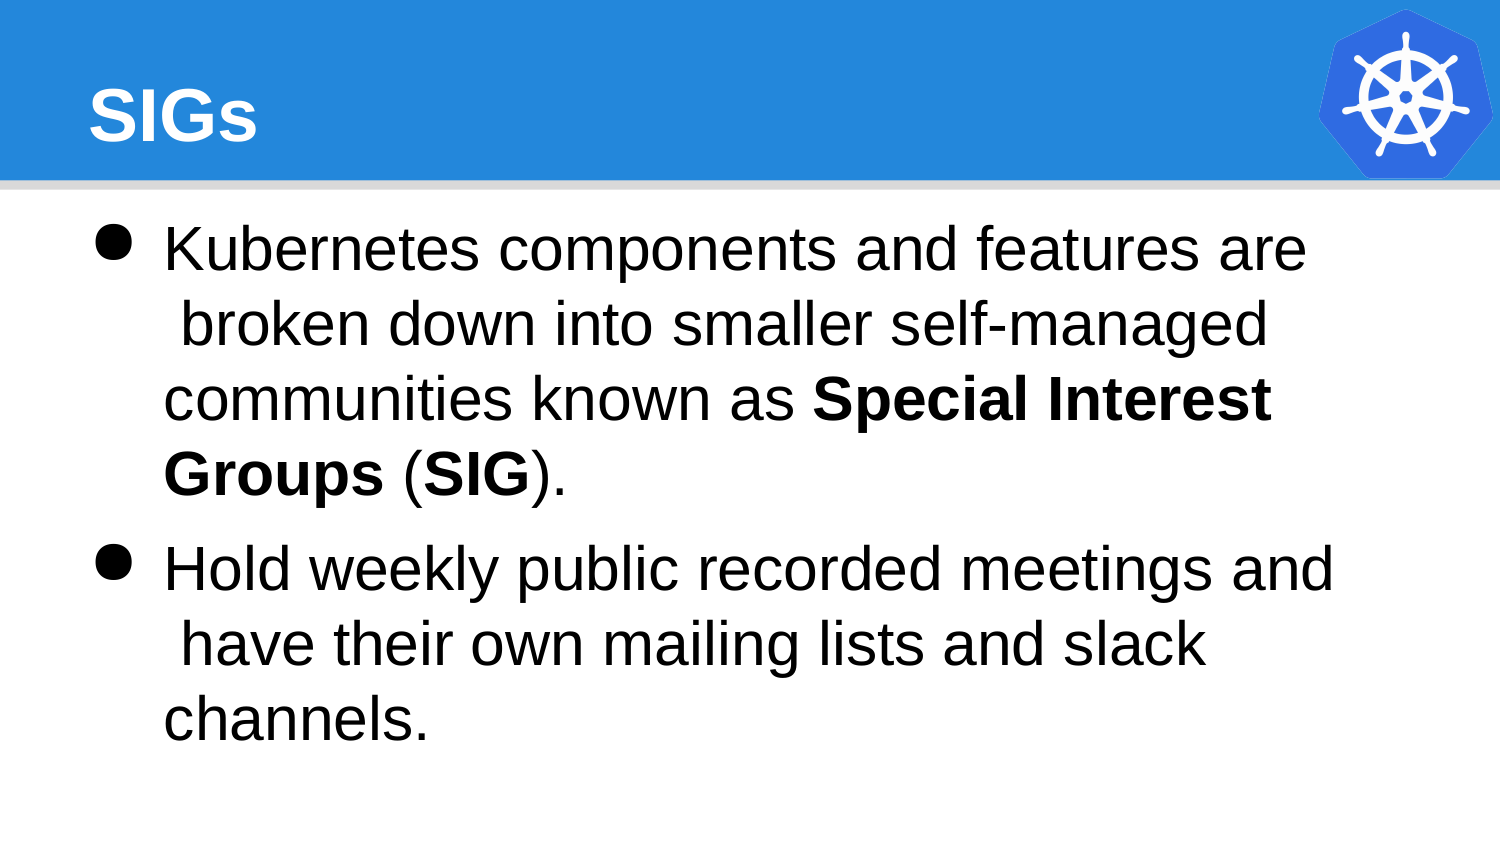

# SIGs
Kubernetes components and features are  broken down into smaller self-managed  communities known as Special Interest  Groups (SIG).
Hold weekly public recorded meetings and  have their own mailing lists and slack  channels.